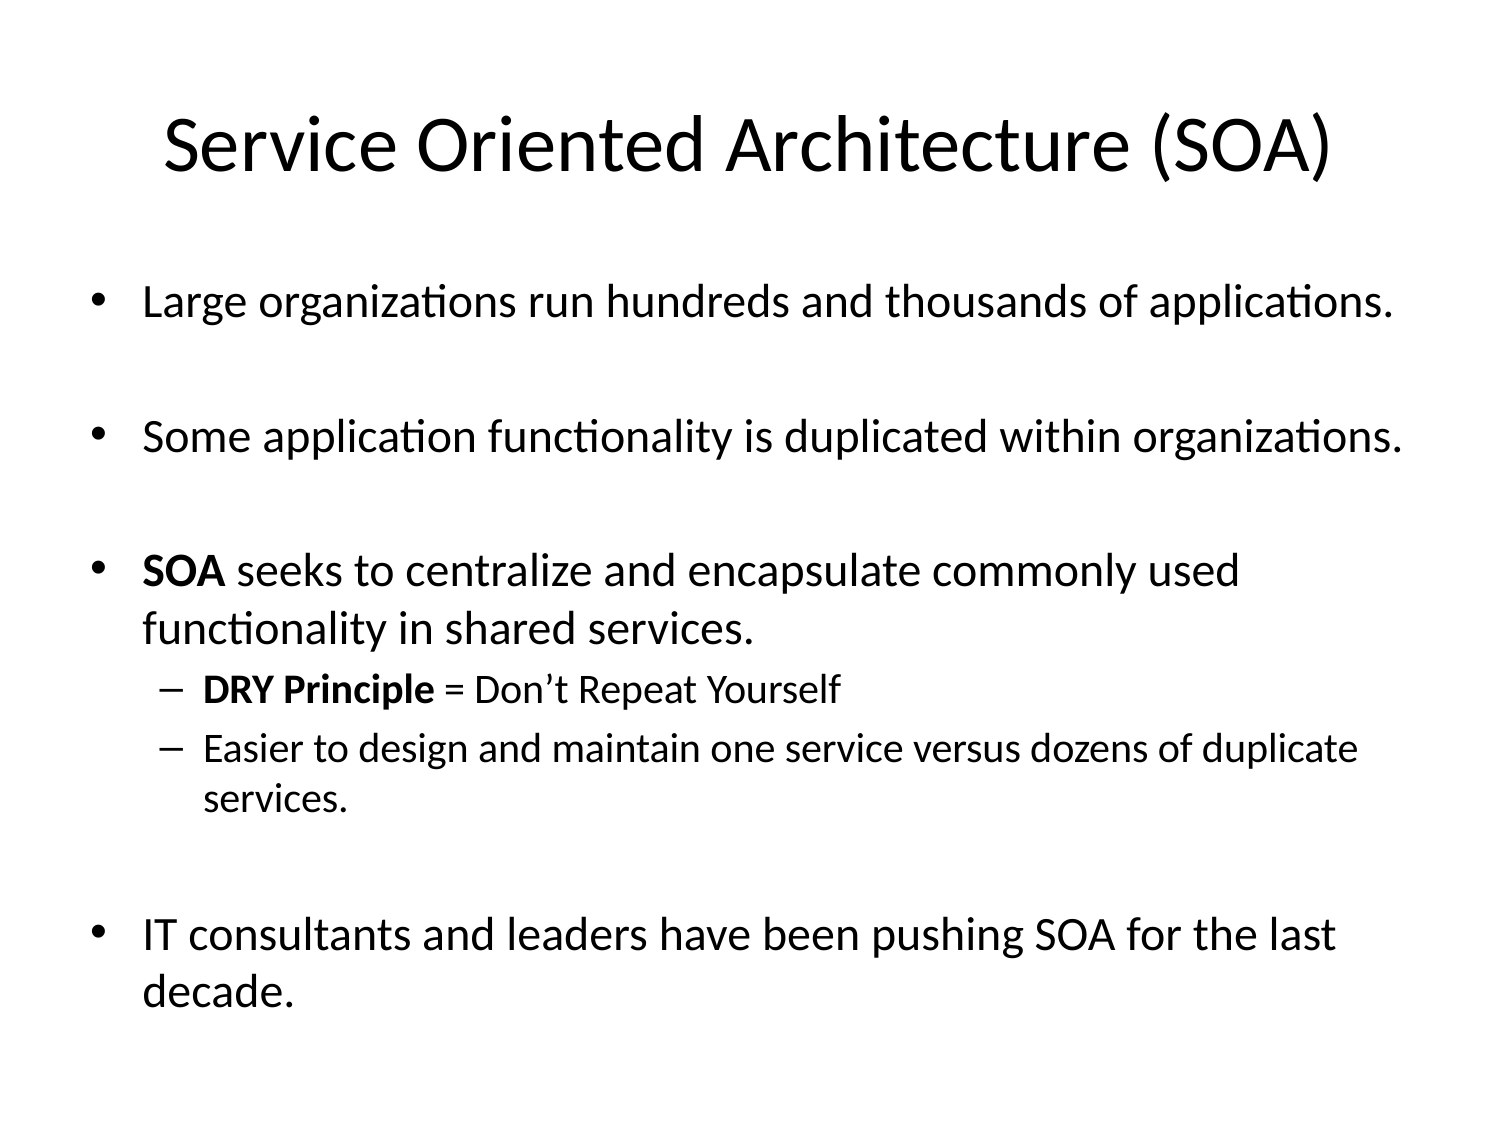

# Service Oriented Architecture (SOA)
Large organizations run hundreds and thousands of applications.

Some application functionality is duplicated within organizations.

SOA seeks to centralize and encapsulate commonly used functionality in shared services.
DRY Principle = Don’t Repeat Yourself
Easier to design and maintain one service versus dozens of duplicate services.

IT consultants and leaders have been pushing SOA for the last decade.